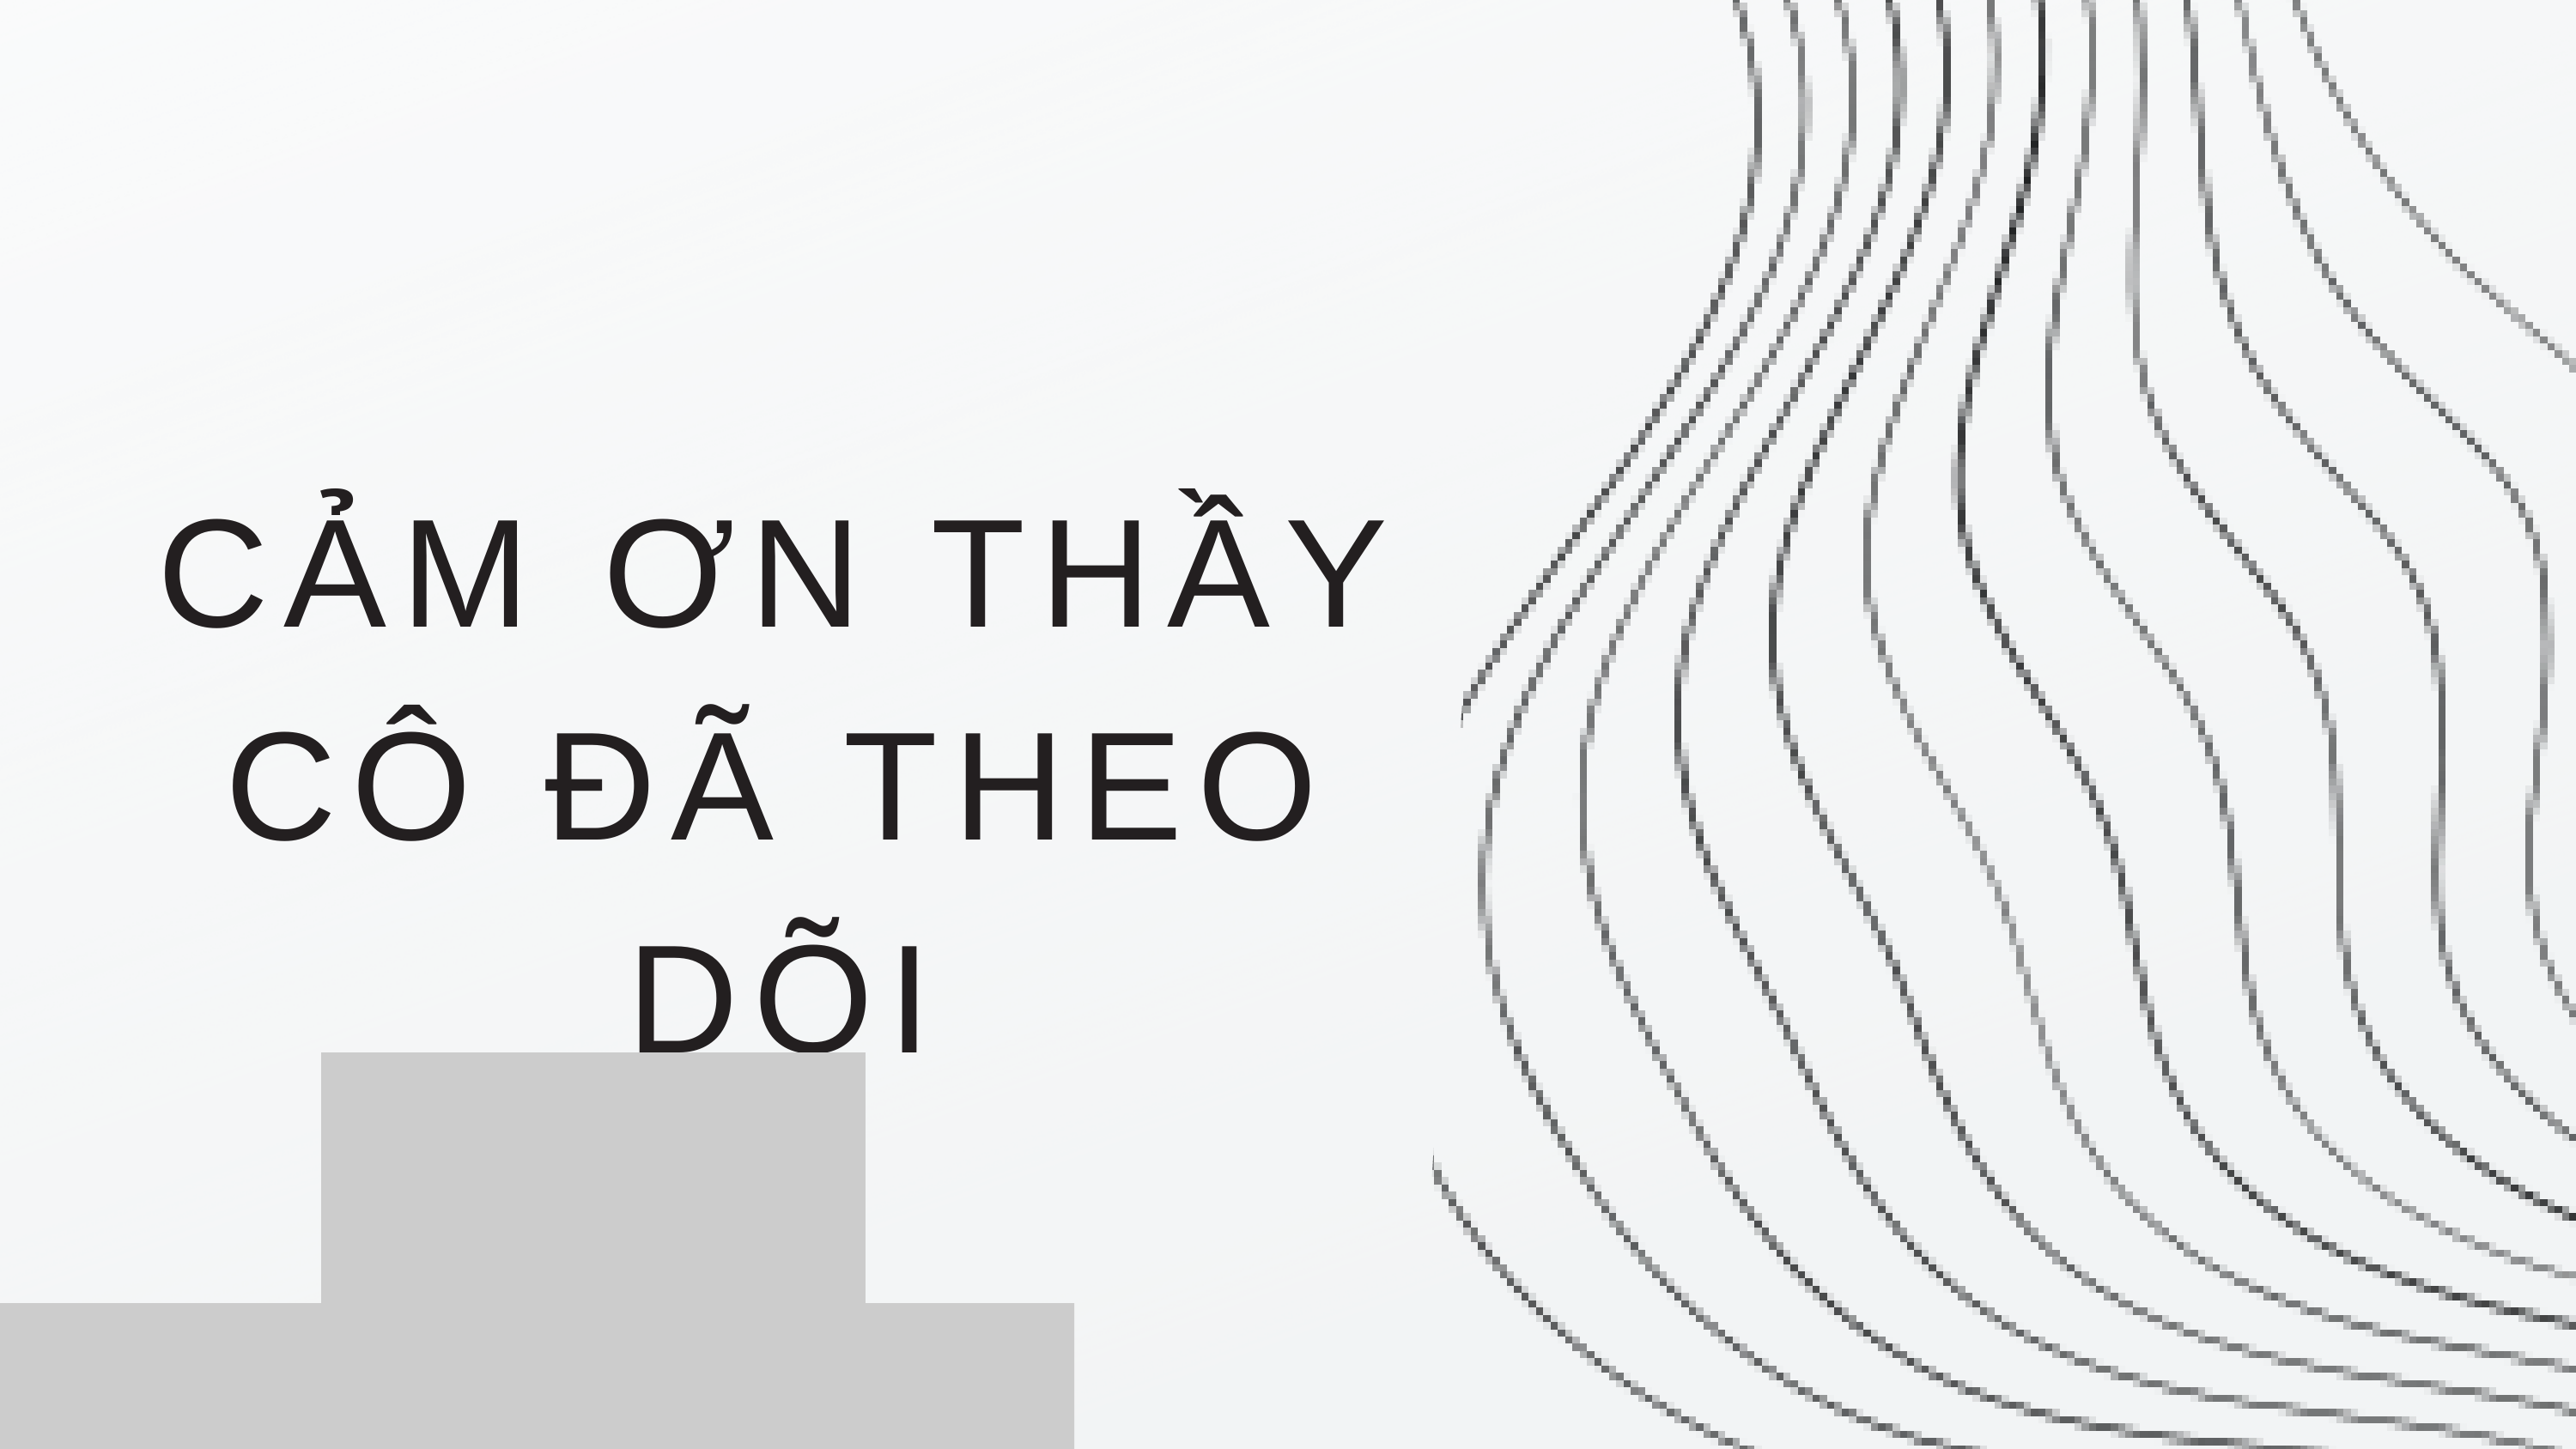

CẢM ƠN THẦY CÔ ĐÃ THEO DÕI